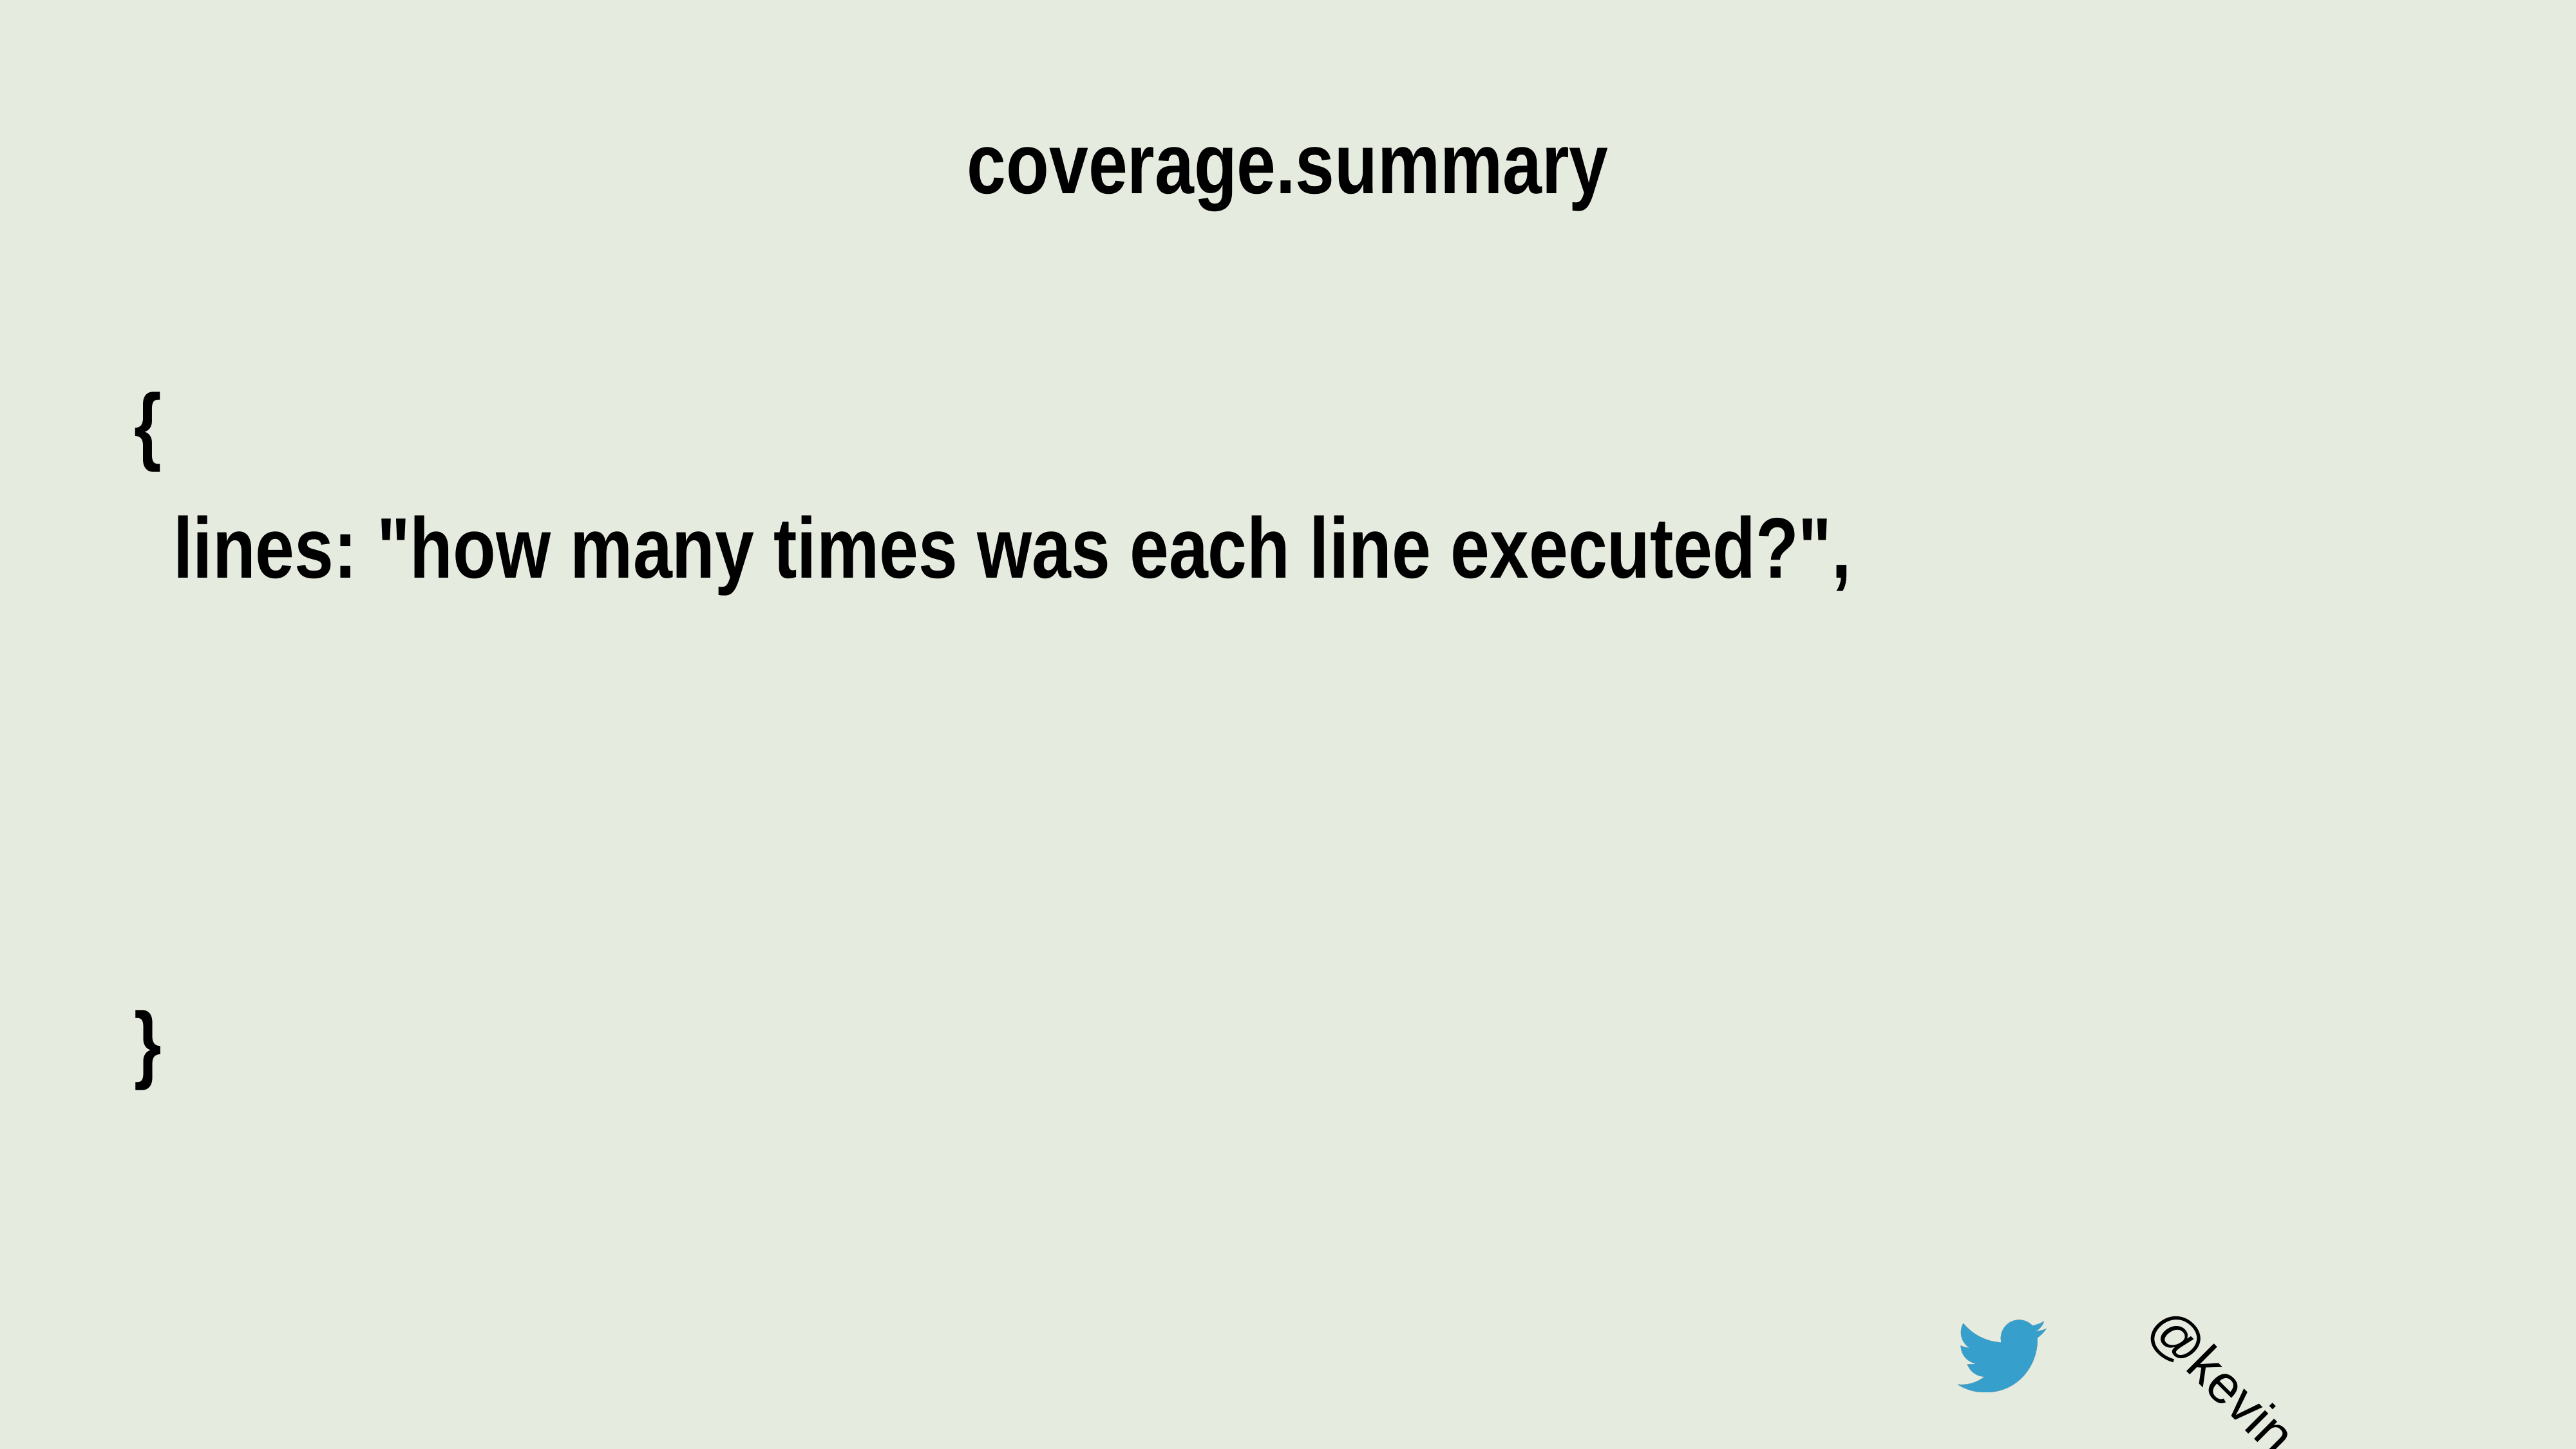

# coverage.summary
{
  lines: "how many times was each line executed?",

}